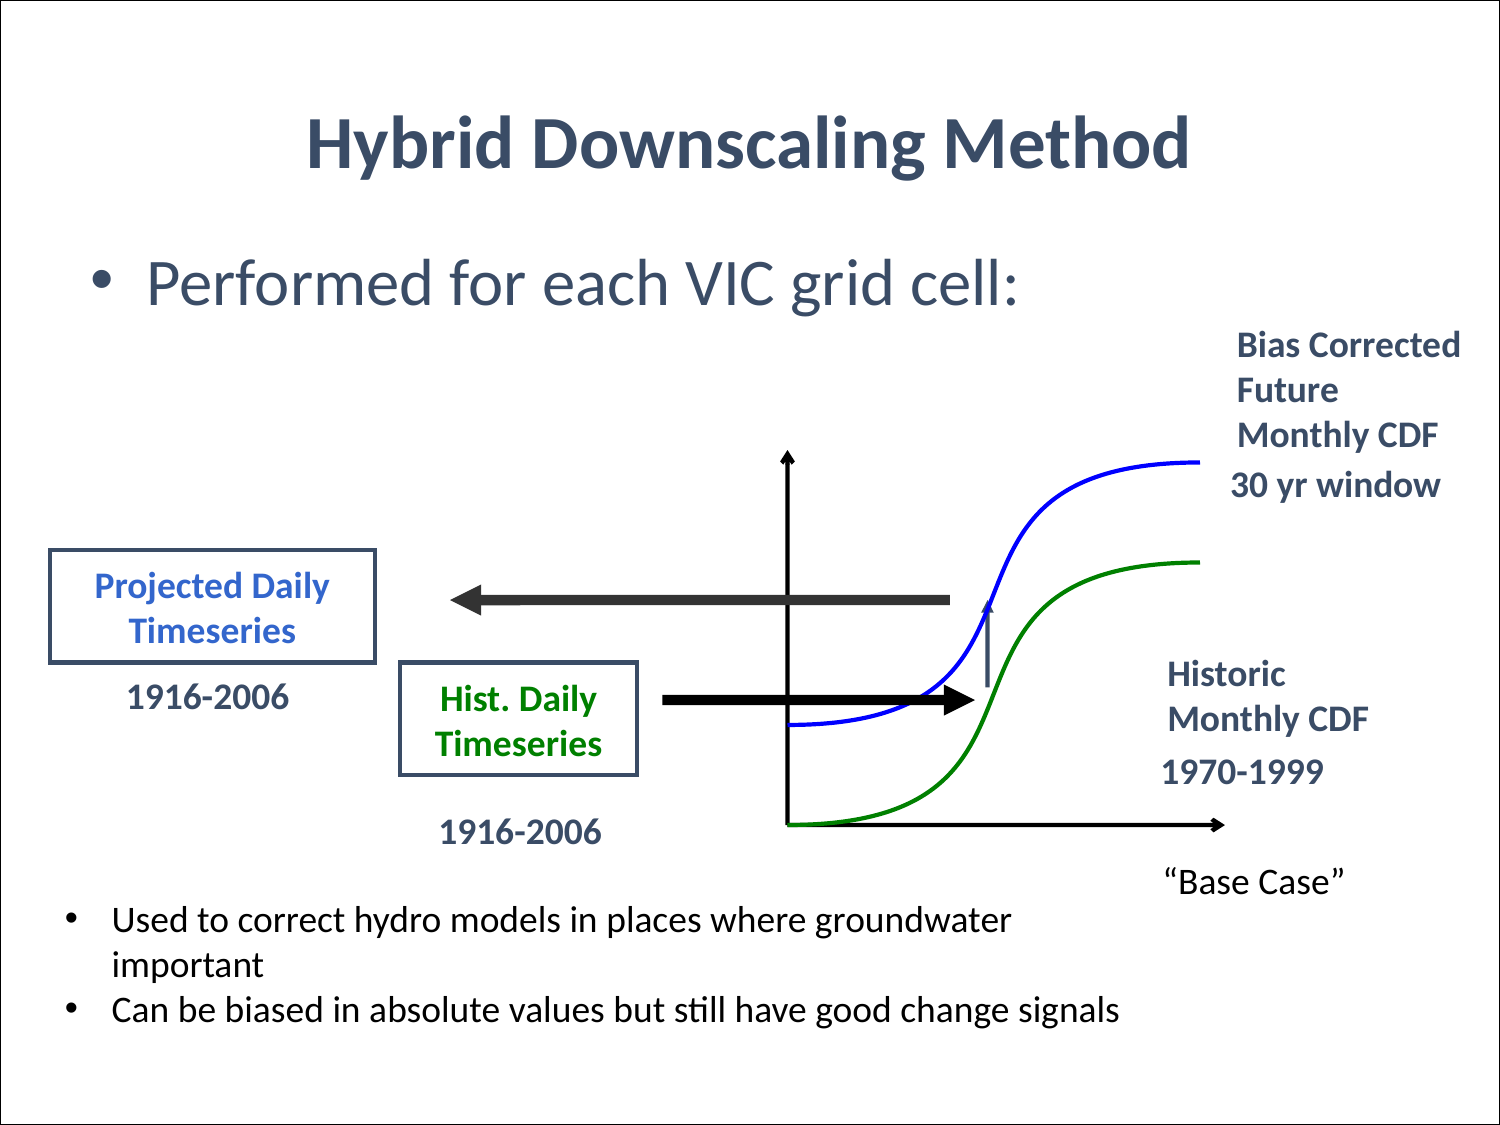

# Hybrid Downscaling Method

Performed for each VIC grid cell:
Bias Corrected
Future
Monthly CDF

30 yr window
Projected Daily
Timeseries

Historic
Monthly CDF
Hist. Daily
Timeseries
1916-2006

1970-1999
1916-2006

“Base Case”
Used to correct hydro models in places where groundwater important
Can be biased in absolute values but still have good change signals
101